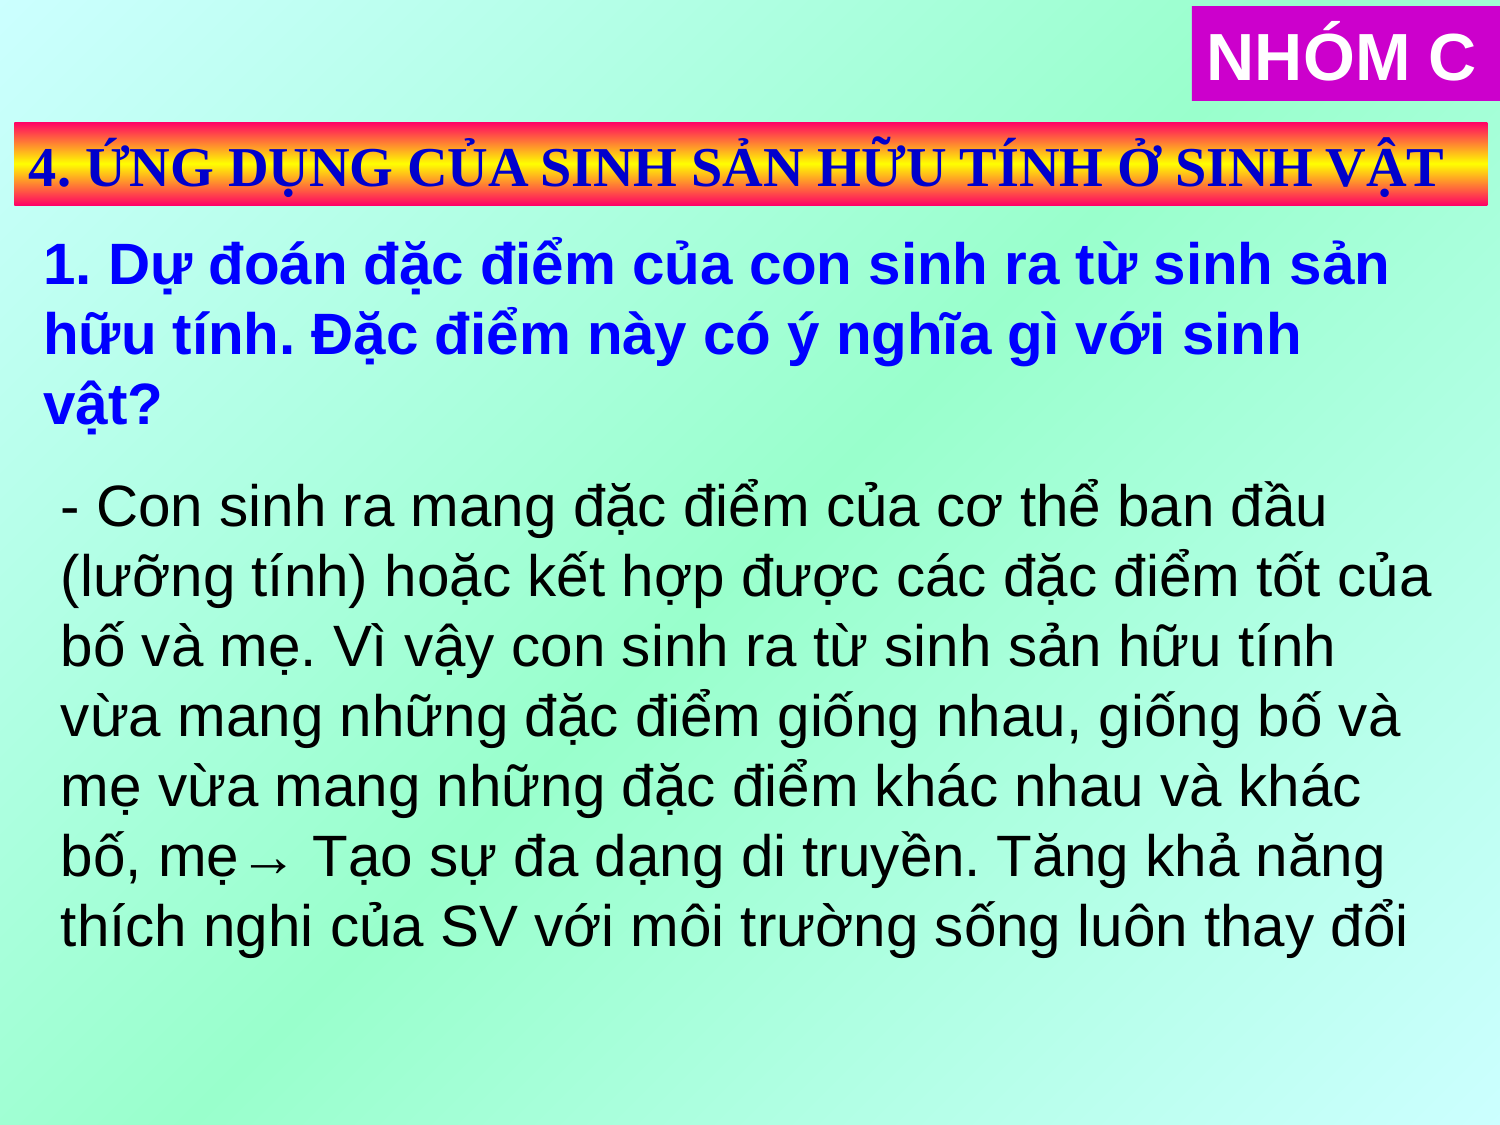

NHÓM C
4. ỨNG DỤNG CỦA SINH SẢN HỮU TÍNH Ở SINH VẬT
1. Dự đoán đặc điểm của con sinh ra từ sinh sản hữu tính. Đặc điểm này có ý nghĩa gì với sinh vật?
- Con sinh ra mang đặc điểm của cơ thể ban đầu (lưỡng tính) hoặc kết hợp được các đặc điểm tốt của bố và mẹ. Vì vậy con sinh ra từ sinh sản hữu tính vừa mang những đặc điểm giống nhau, giống bố và mẹ vừa mang những đặc điểm khác nhau và khác bố, mẹ→ Tạo sự đa dạng di truyền. Tăng khả năng thích nghi của SV với môi trường sống luôn thay đổi